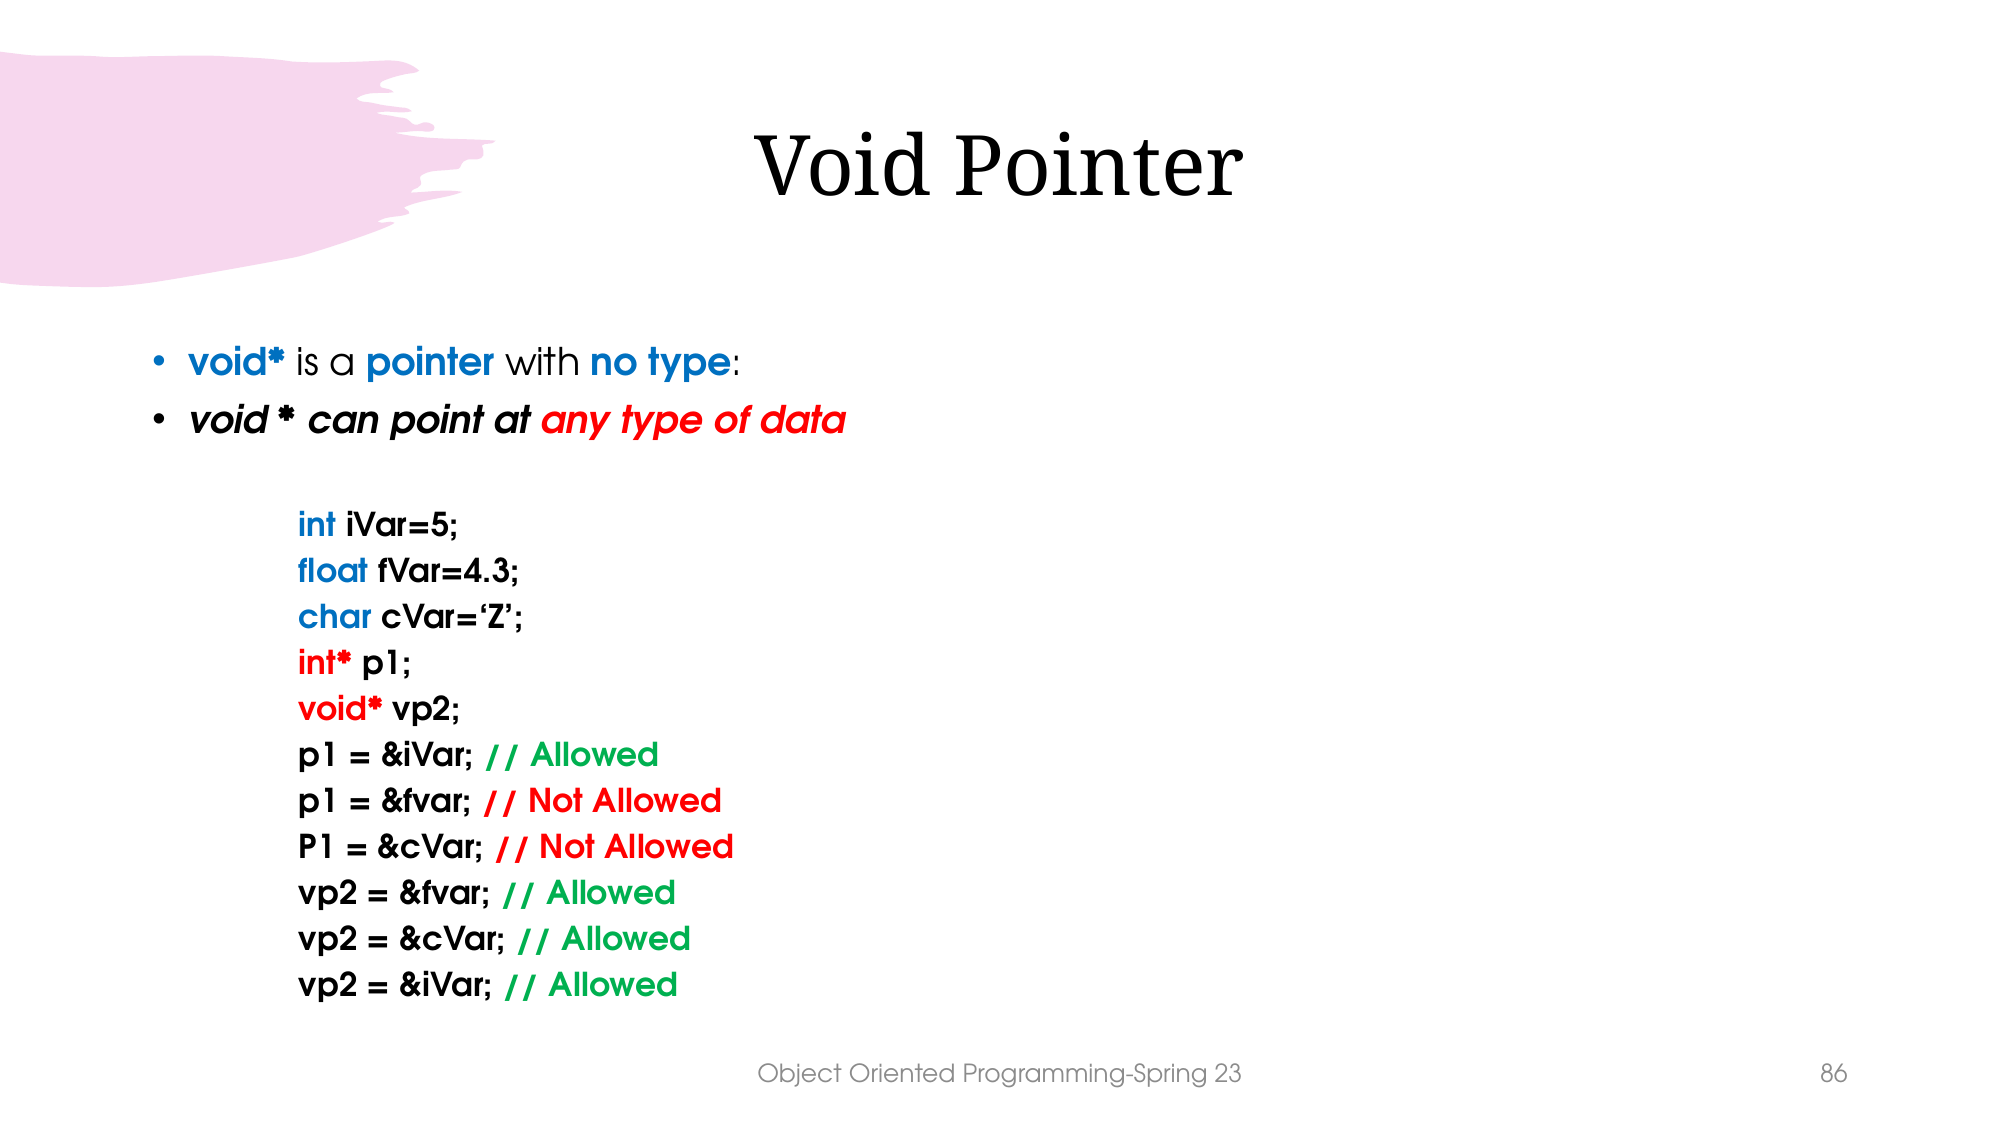

# Void Pointer
void* is a pointer with no type:
void * can point at any type of data

int iVar=5;
float fVar=4.3;
char cVar=‘Z’;
int* p1;
void* vp2;
p1 = &iVar; // Allowed
p1 = &fvar; // Not Allowed
P1 = &cVar; // Not Allowed
vp2 = &fvar; // Allowed
vp2 = &cVar; // Allowed
vp2 = &iVar; // Allowed

Object Oriented Programming-Spring 23
86